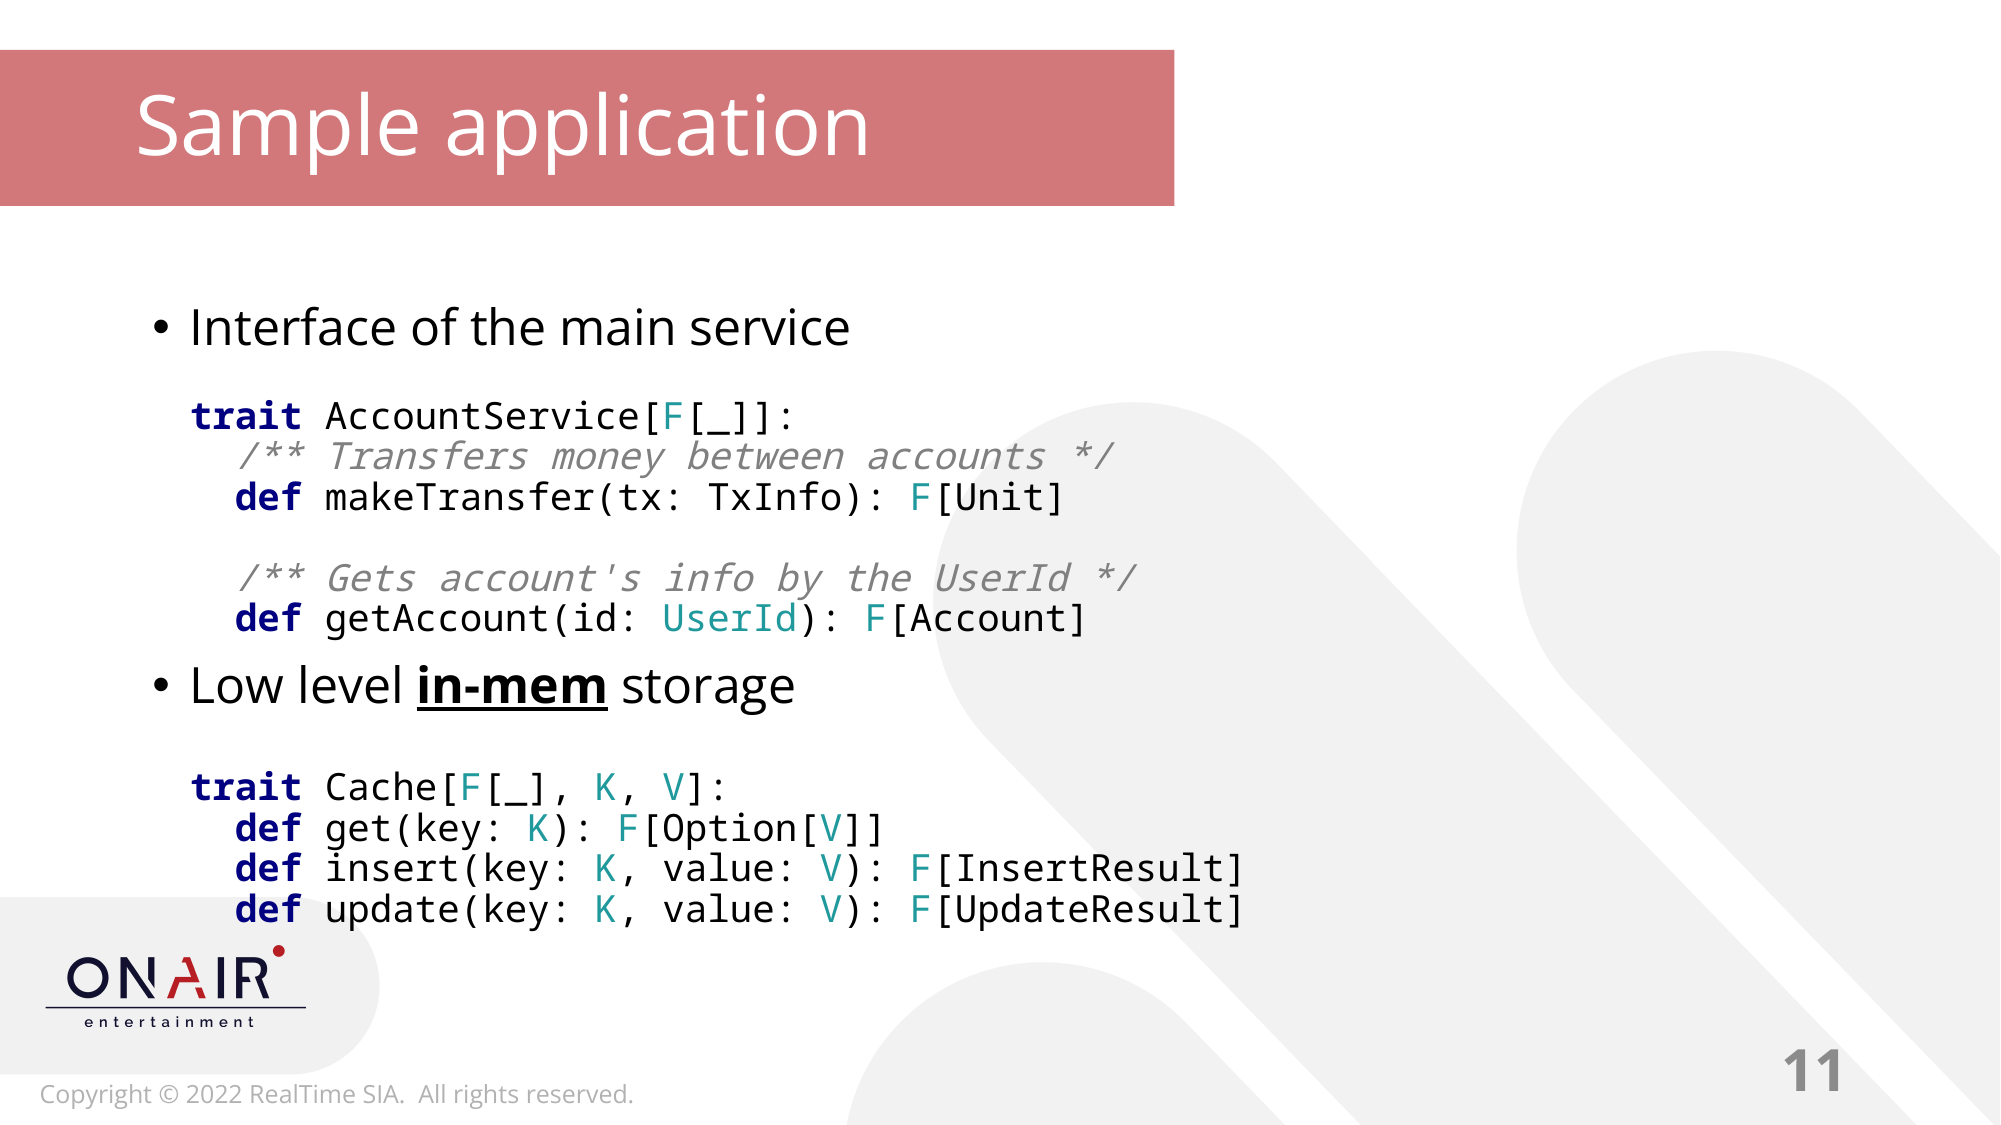

# Sample application

Interface of the main service
trait AccountService[F[_]]:
  /** Transfers money between accounts */
  def makeTransfer(tx: TxInfo): F[Unit]
  /** Gets account's info by the UserId */
  def getAccount(id: UserId): F[Account]
Low level in-mem storage
trait Cache[F[_], K, V]:
  def get(key: K): F[Option[V]]
  def insert(key: K, value: V): F[InsertResult]
  def update(key: K, value: V): F[UpdateResult]

11
Copyright © 2022 RealTime SIA.  All rights reserved.